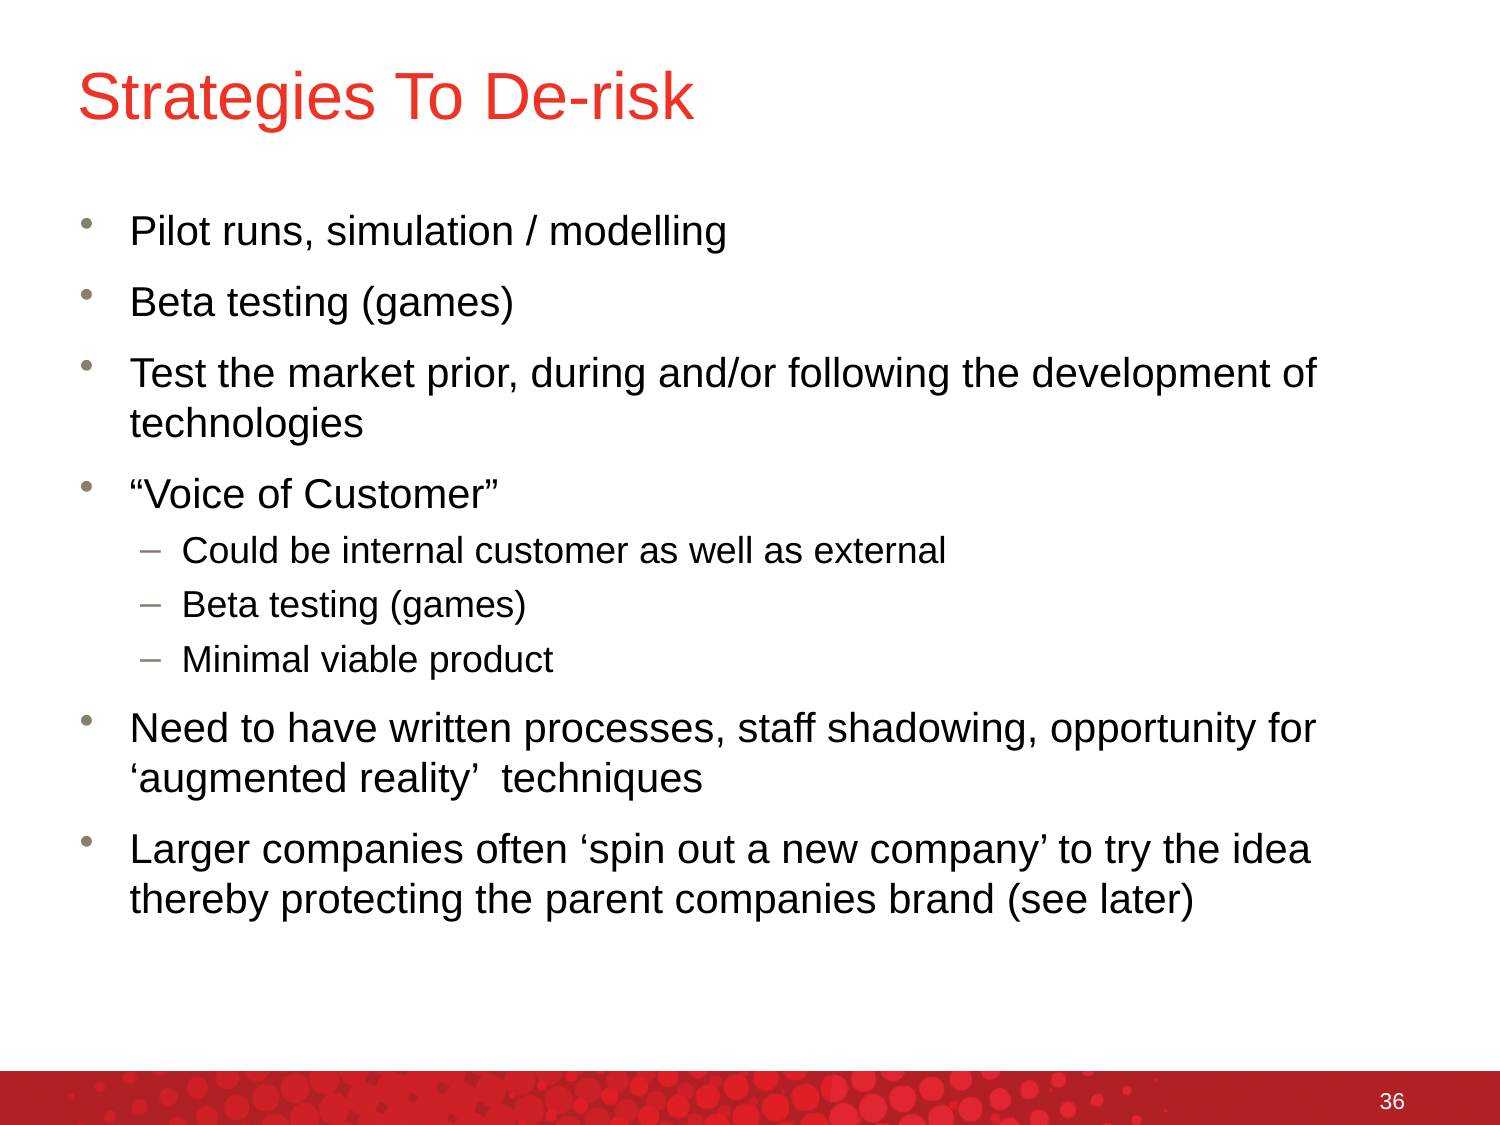

# Strategies To De-risk
Pilot runs, simulation / modelling
Beta testing (games)
Test the market prior, during and/or following the development of technologies
“Voice of Customer”
Could be internal customer as well as external
Beta testing (games)
Minimal viable product
Need to have written processes, staff shadowing, opportunity for ‘augmented reality’  techniques
Larger companies often ‘spin out a new company’ to try the idea thereby protecting the parent companies brand (see later)

36